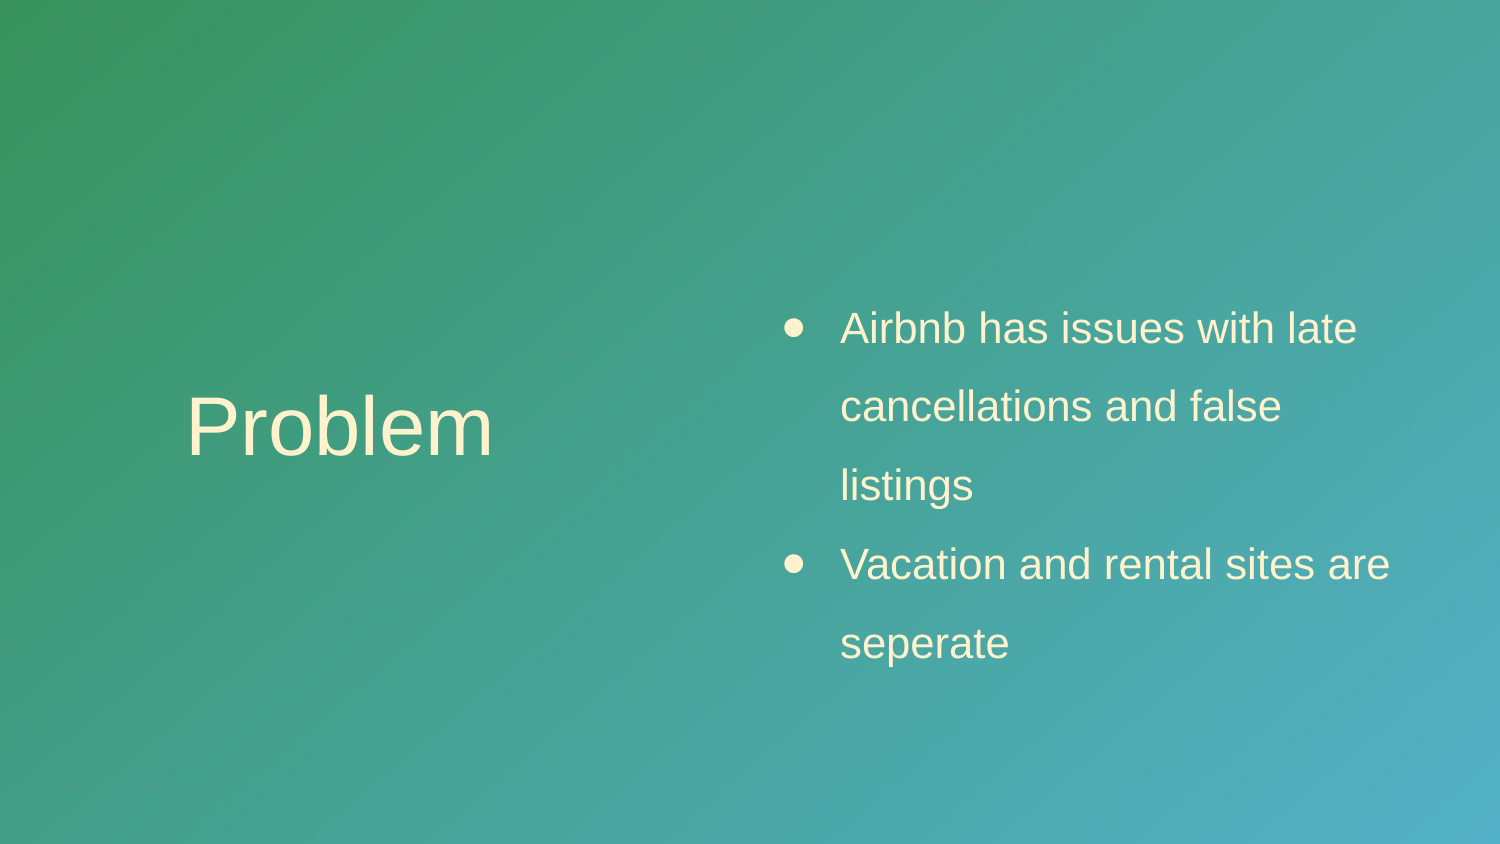

Airbnb has issues with late cancellations and false listings
Vacation and rental sites are seperate
Problem